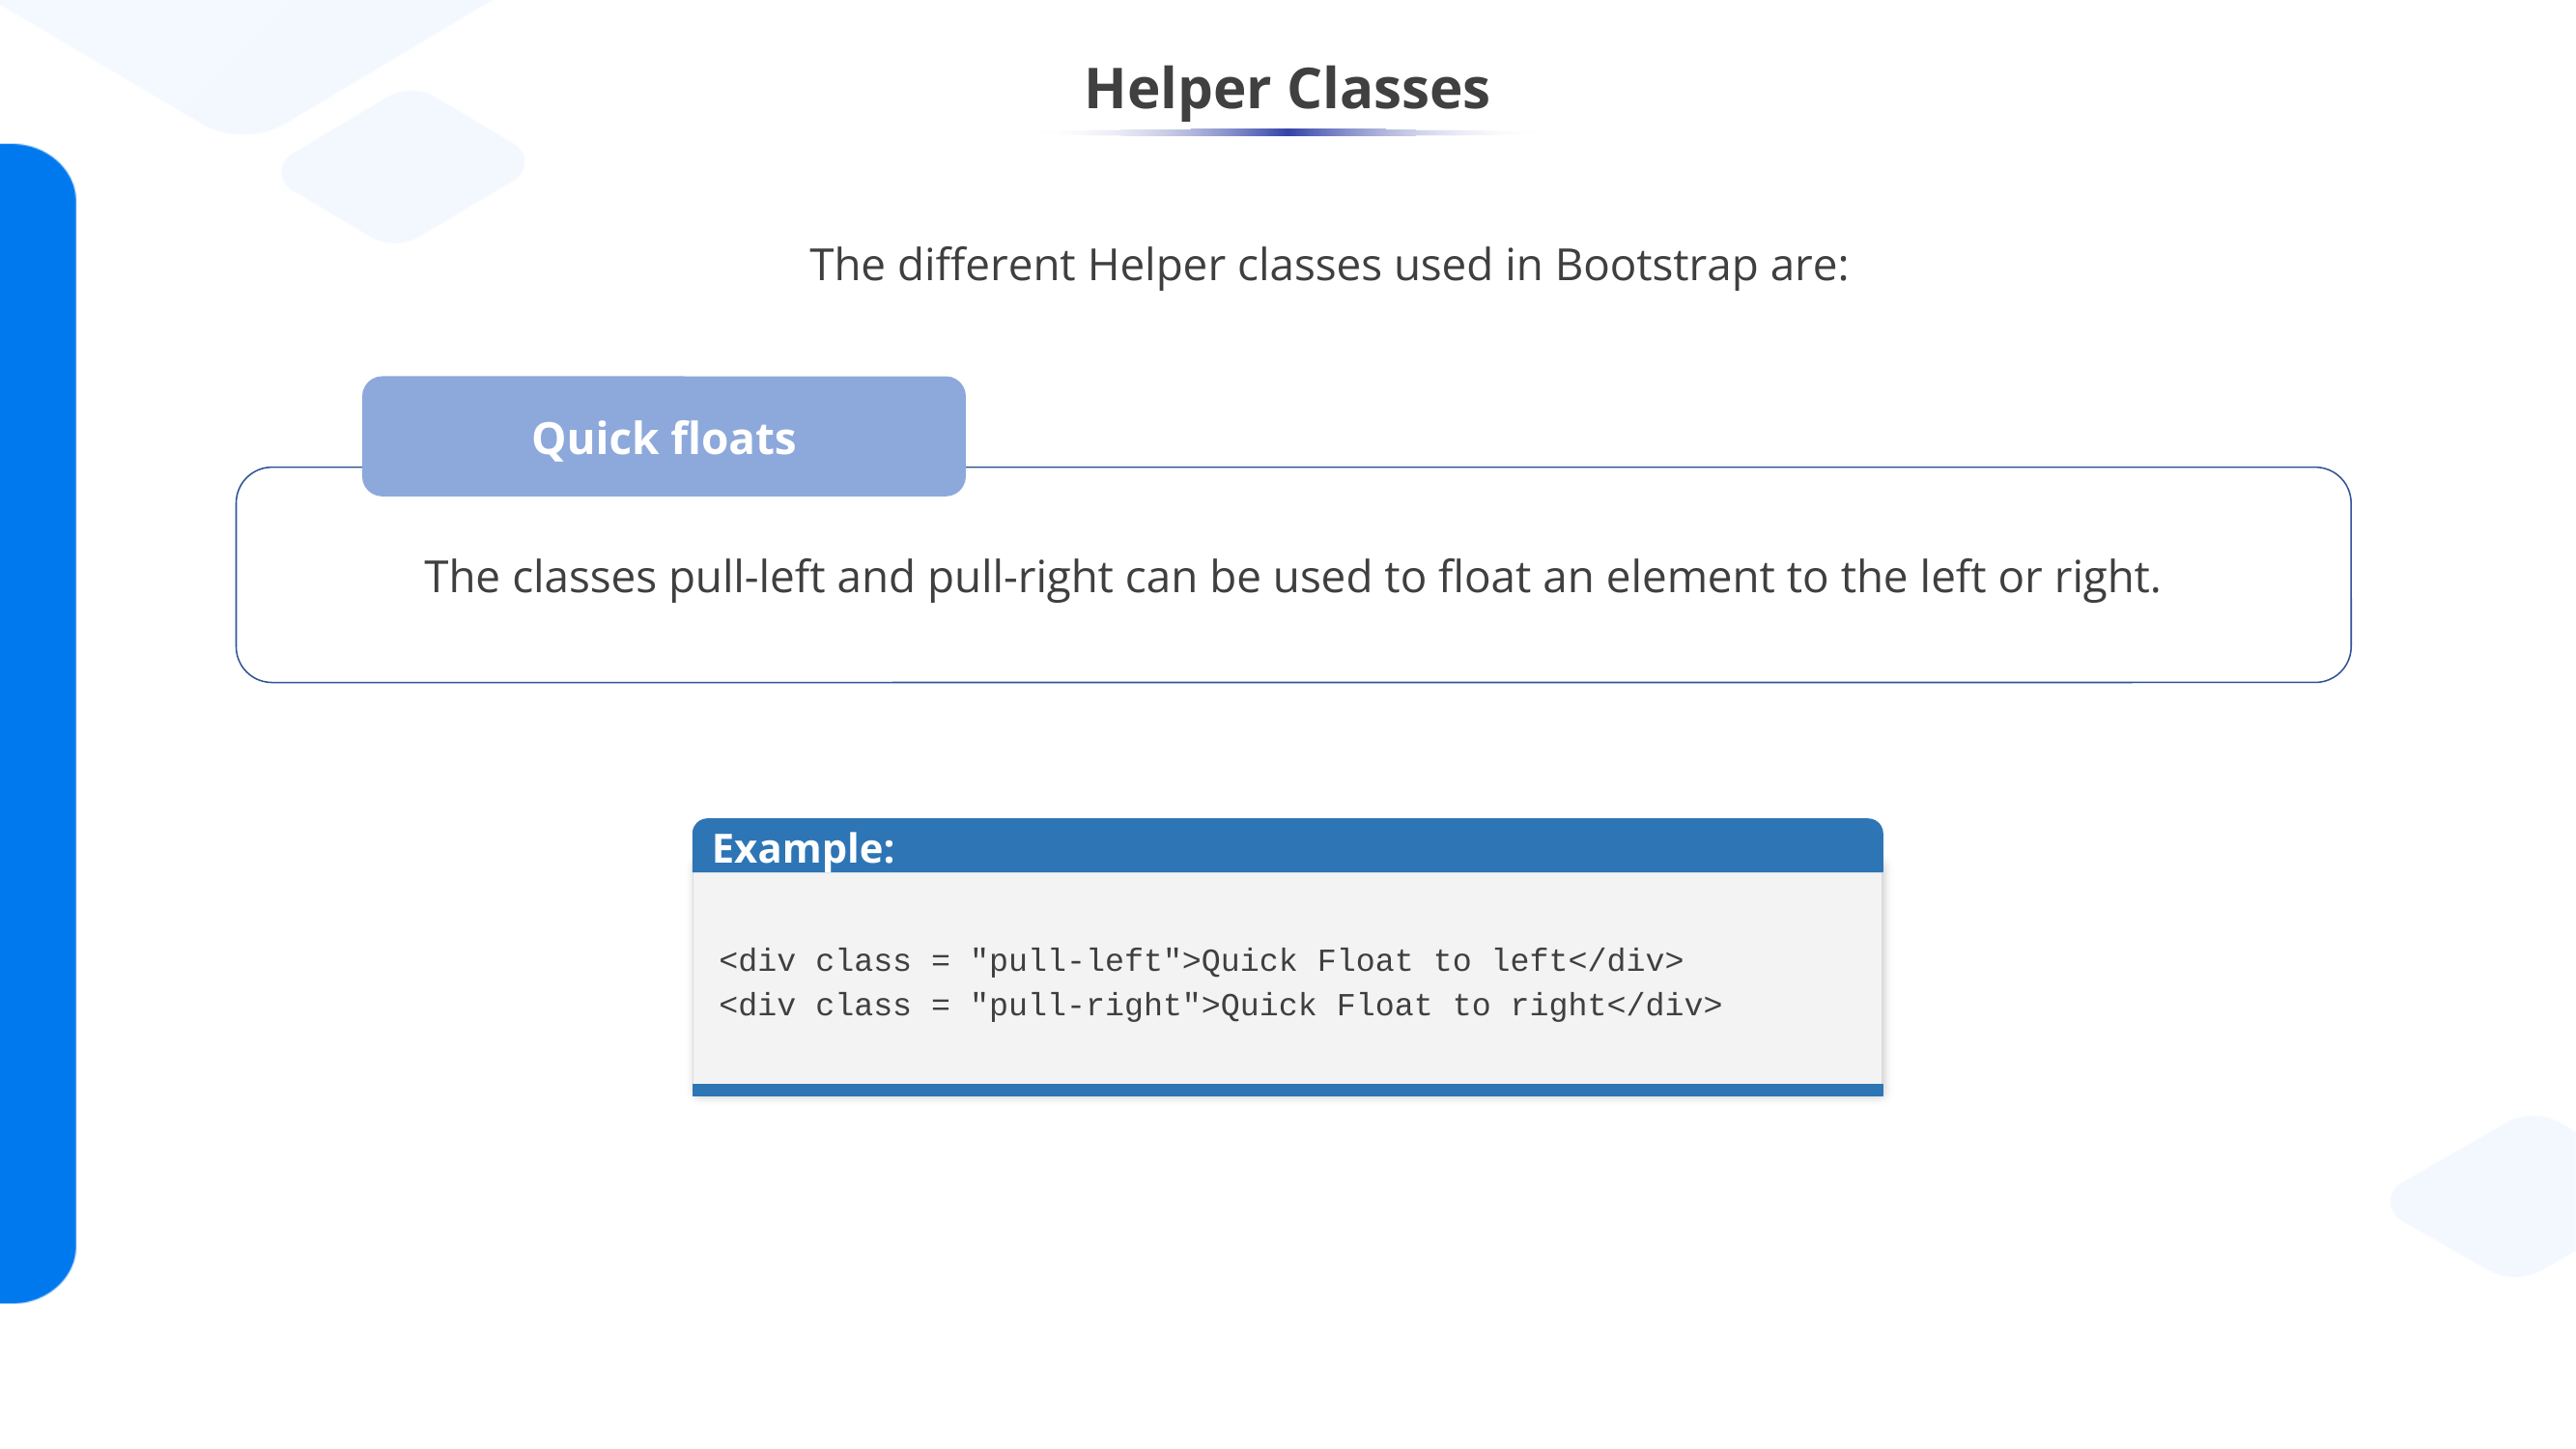

# Helper Classes

The different Helper classes used in Bootstrap are:
Quick floats
The classes pull-left and pull-right can be used to float an element to the left or right.
Example:
<div class = "pull-left">Quick Float to left</div>
<div class = "pull-right">Quick Float to right</div>